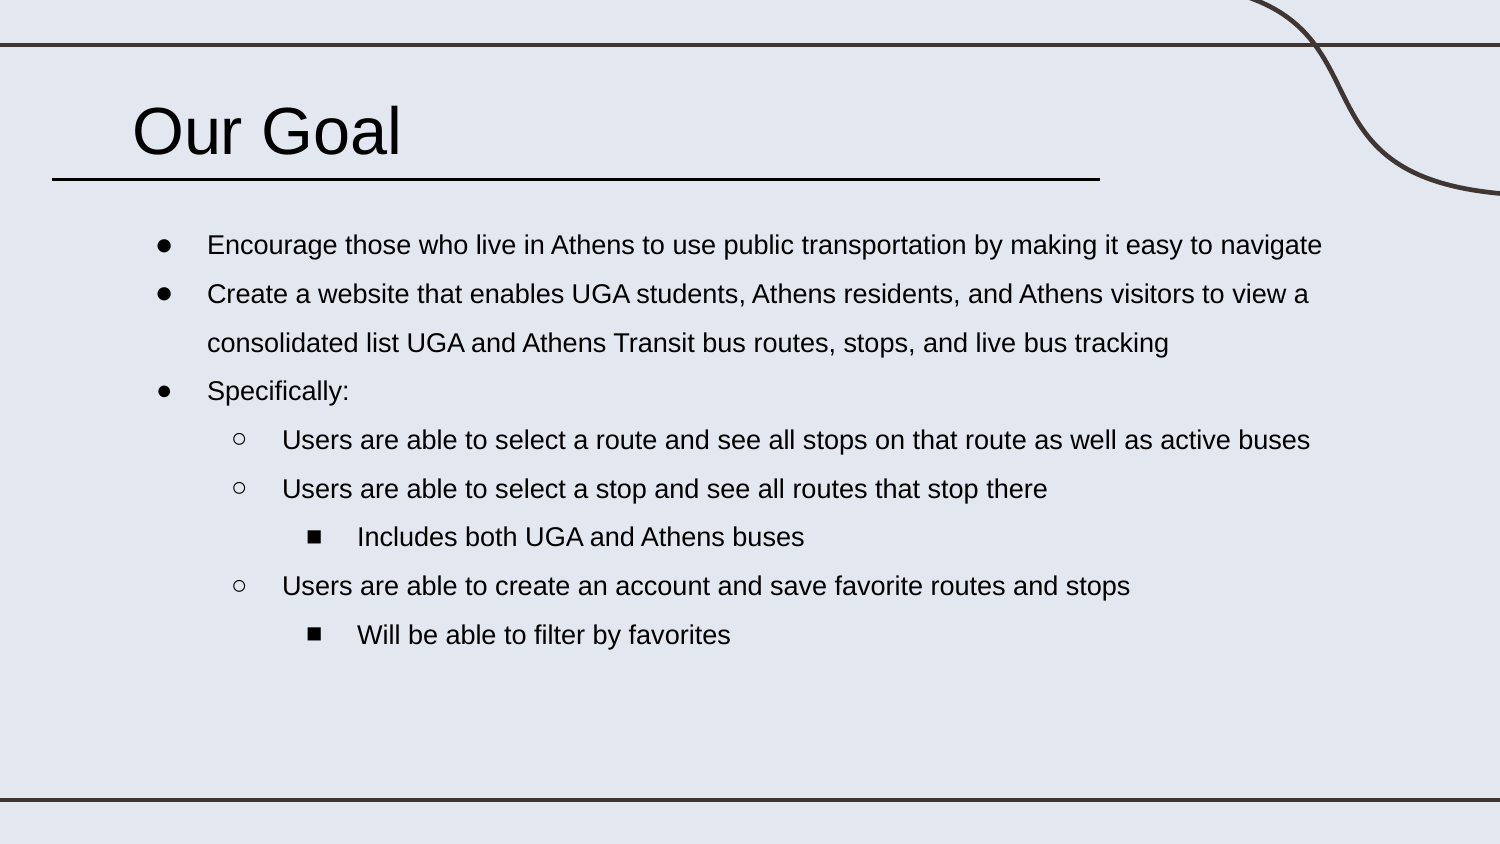

# Our Goal
Encourage those who live in Athens to use public transportation by making it easy to navigate
Create a website that enables UGA students, Athens residents, and Athens visitors to view a consolidated list UGA and Athens Transit bus routes, stops, and live bus tracking
Specifically:
Users are able to select a route and see all stops on that route as well as active buses
Users are able to select a stop and see all routes that stop there
Includes both UGA and Athens buses
Users are able to create an account and save favorite routes and stops
Will be able to filter by favorites